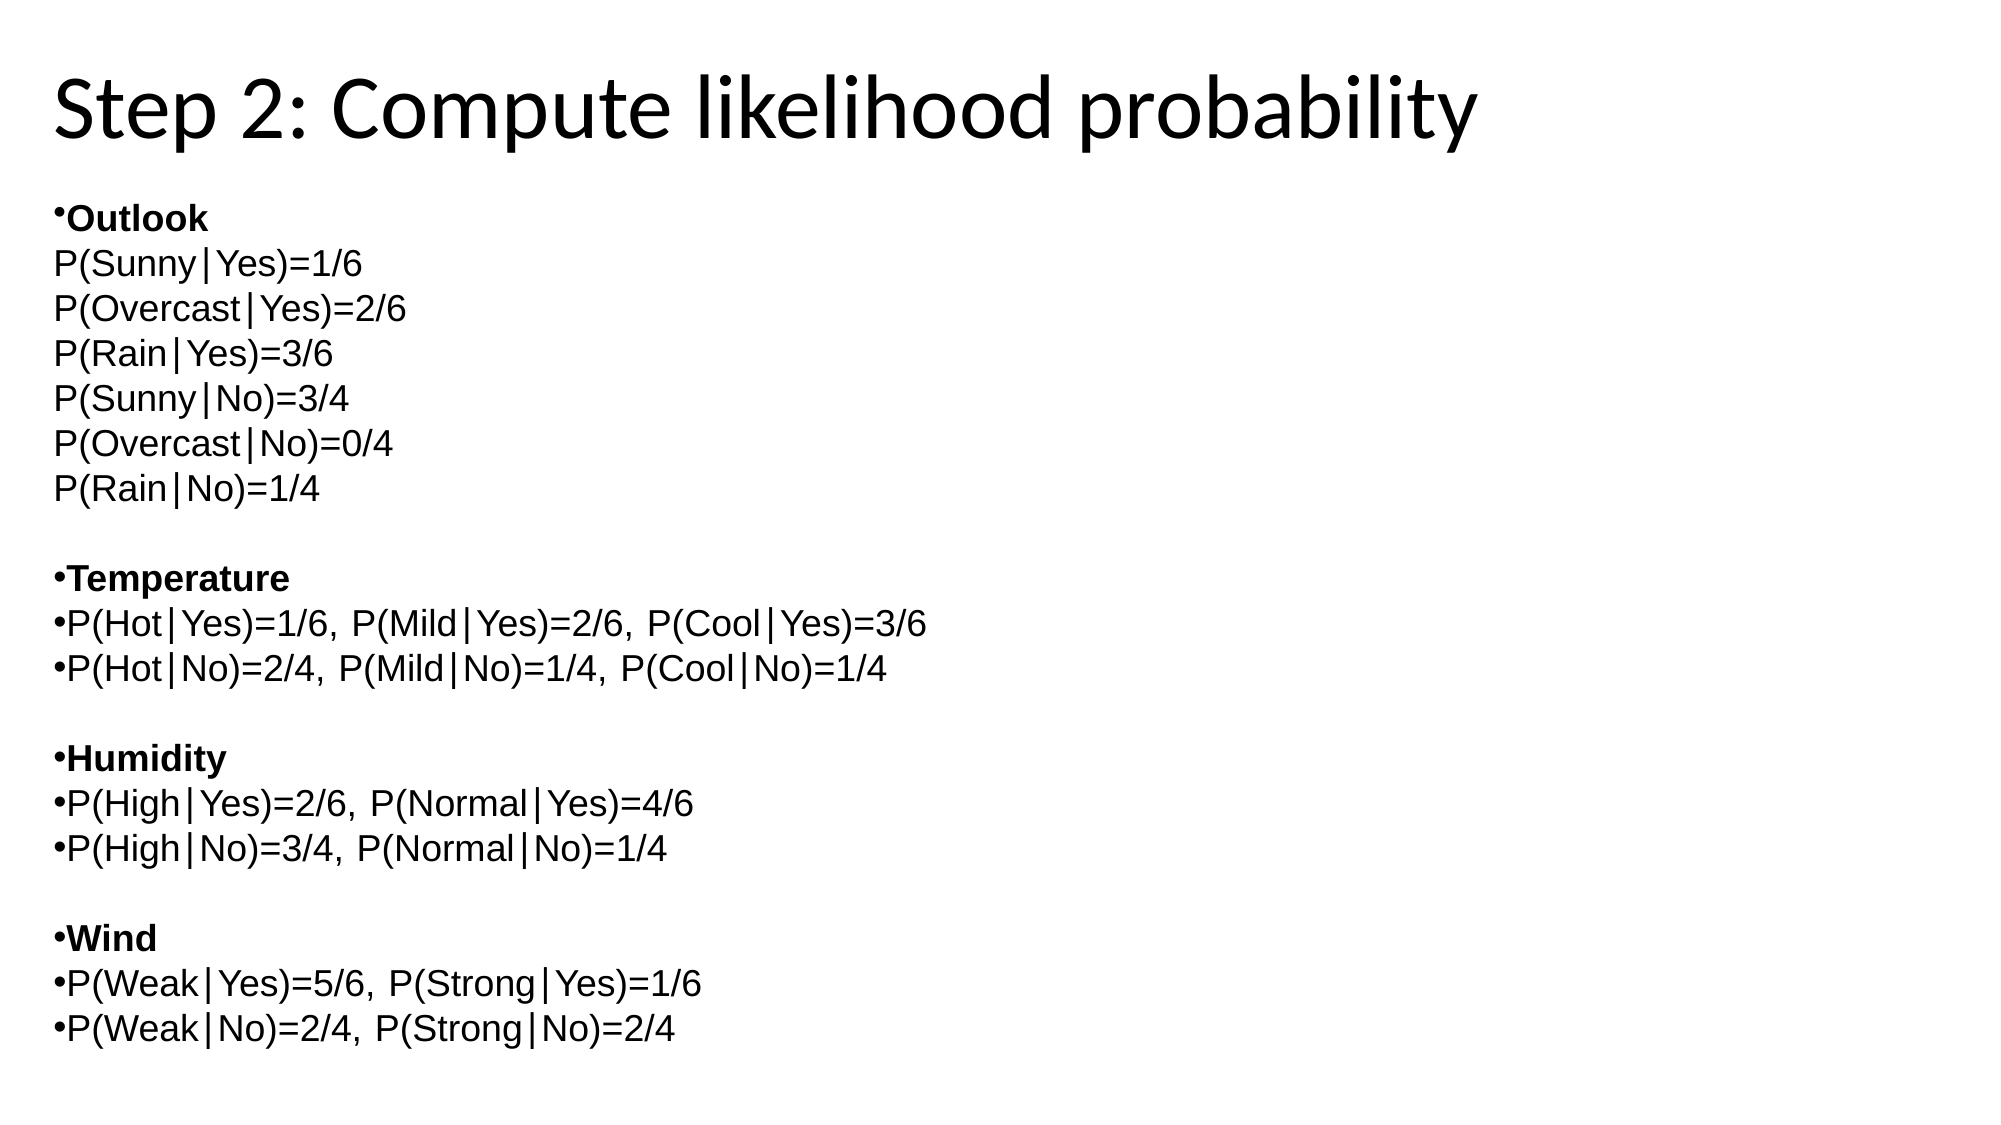

# Step 2: Compute likelihood probability
Outlook
P(Sunny∣Yes)=1/6
P(Overcast∣Yes)=2/6
P(Rain∣Yes)=3/6
P(Sunny∣No)=3/4
P(Overcast∣No)=0/4
P(Rain∣No)=1/4

Temperature
P(Hot∣Yes)=1/6,  P(Mild∣Yes)=2/6,  P(Cool∣Yes)=3/6
P(Hot∣No)=2/4,  P(Mild∣No)=1/4,  P(Cool∣No)=1/4

Humidity
P(High∣Yes)=2/6,  P(Normal∣Yes)=4/6
P(High∣No)=3/4,  P(Normal∣No)=1/4

Wind
P(Weak∣Yes)=5/6,  P(Strong∣Yes)=1/6
P(Weak∣No)=2/4,  P(Strong∣No)=2/4